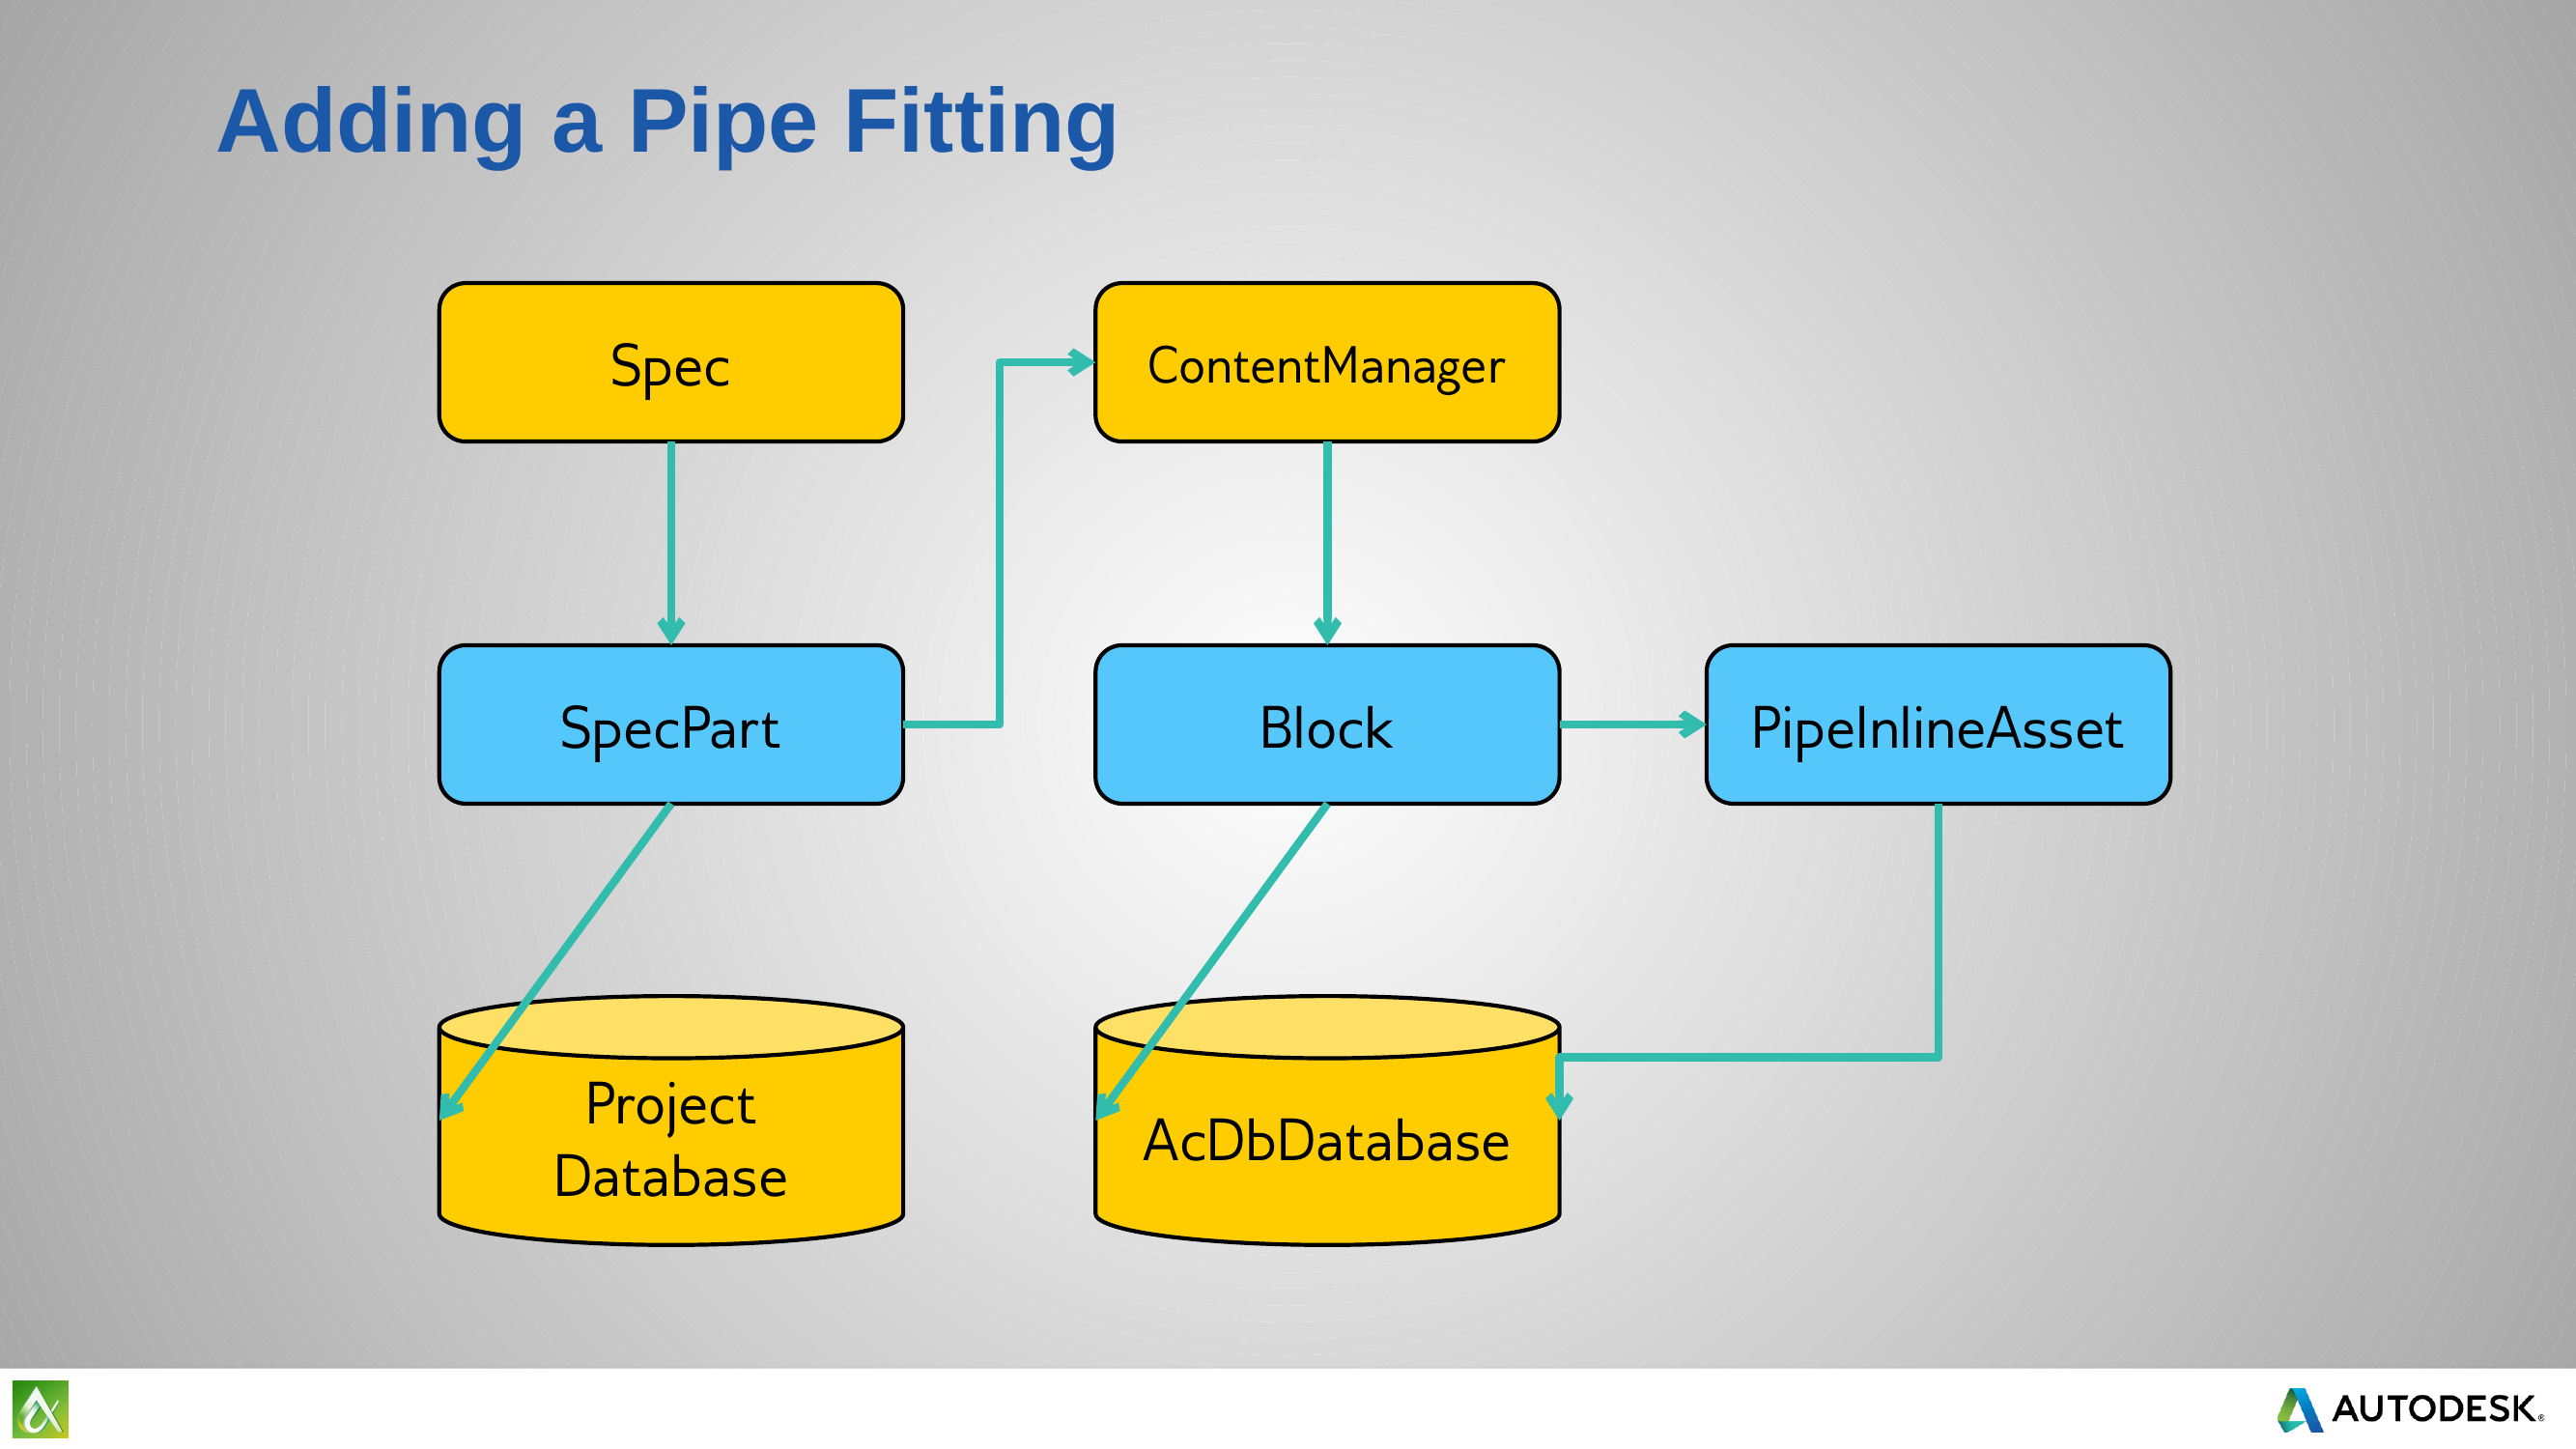

# Adding a Pipe Fitting
Spec
ContentManager
SpecPart
Block
PipeInlineAsset
Project
Database
AcDbDatabase